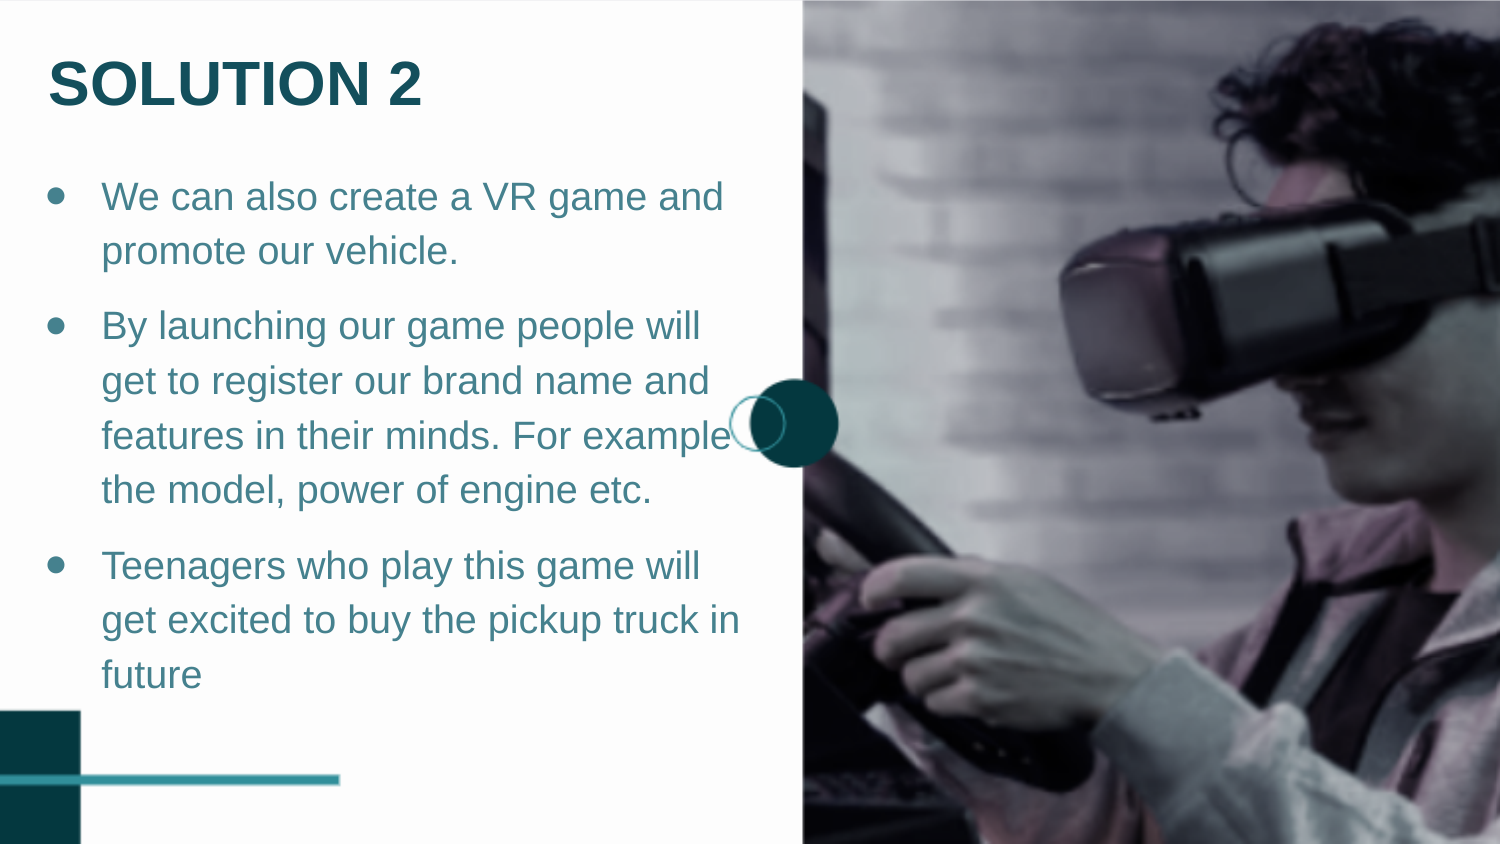

SOLUTION 2
We can also create a VR game and promote our vehicle.
By launching our game people will get to register our brand name and features in their minds. For example the model, power of engine etc.
Teenagers who play this game will get excited to buy the pickup truck in future